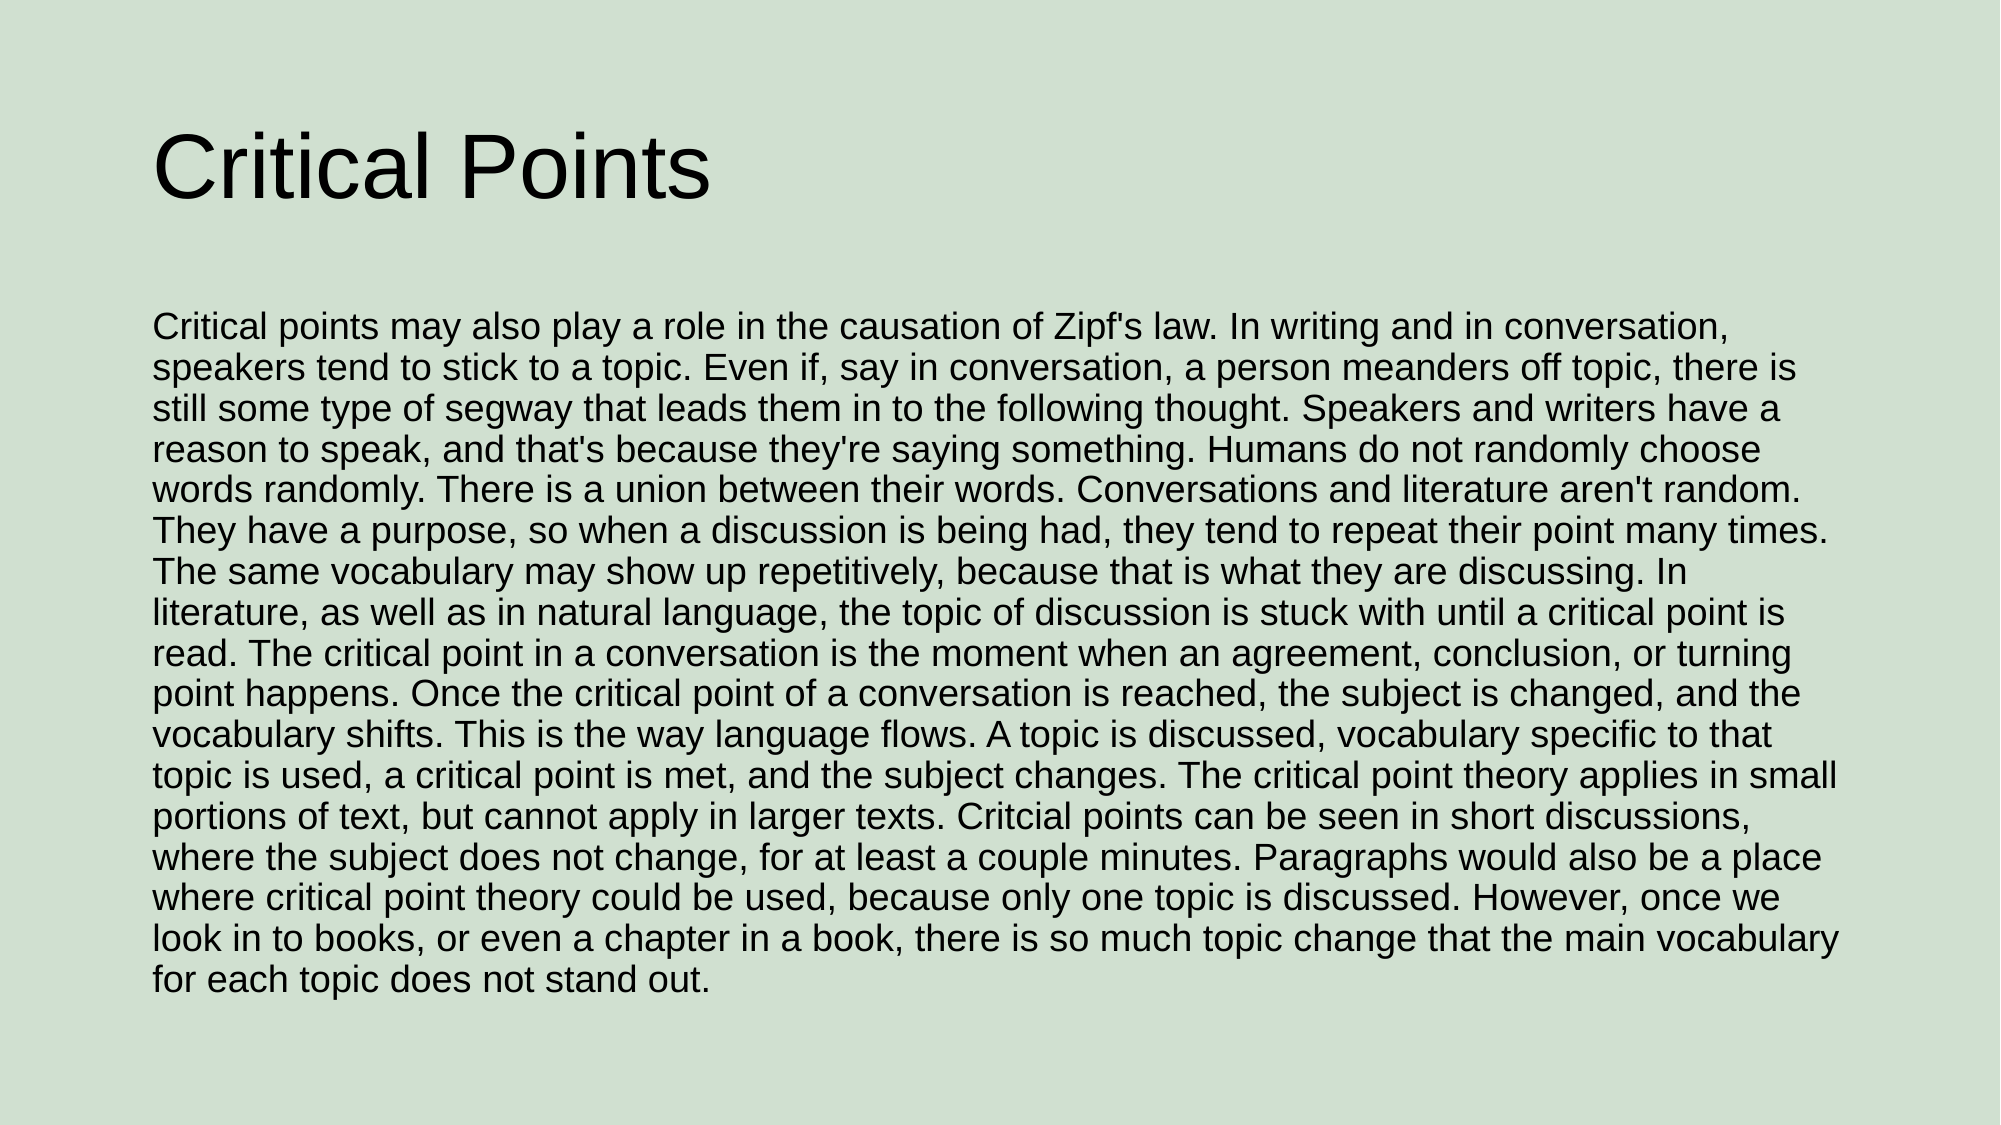

# Critical Points
Critical points may also play a role in the causation of Zipf's law. In writing and in conversation, speakers tend to stick to a topic. Even if, say in conversation, a person meanders off topic, there is still some type of segway that leads them in to the following thought. Speakers and writers have a reason to speak, and that's because they're saying something. Humans do not randomly choose words randomly. There is a union between their words. Conversations and literature aren't random. They have a purpose, so when a discussion is being had, they tend to repeat their point many times. The same vocabulary may show up repetitively, because that is what they are discussing. In literature, as well as in natural language, the topic of discussion is stuck with until a critical point is read. The critical point in a conversation is the moment when an agreement, conclusion, or turning point happens. Once the critical point of a conversation is reached, the subject is changed, and the vocabulary shifts. This is the way language flows. A topic is discussed, vocabulary specific to that topic is used, a critical point is met, and the subject changes. The critical point theory applies in small portions of text, but cannot apply in larger texts. Critcial points can be seen in short discussions, where the subject does not change, for at least a couple minutes. Paragraphs would also be a place where critical point theory could be used, because only one topic is discussed. However, once we look in to books, or even a chapter in a book, there is so much topic change that the main vocabulary for each topic does not stand out.